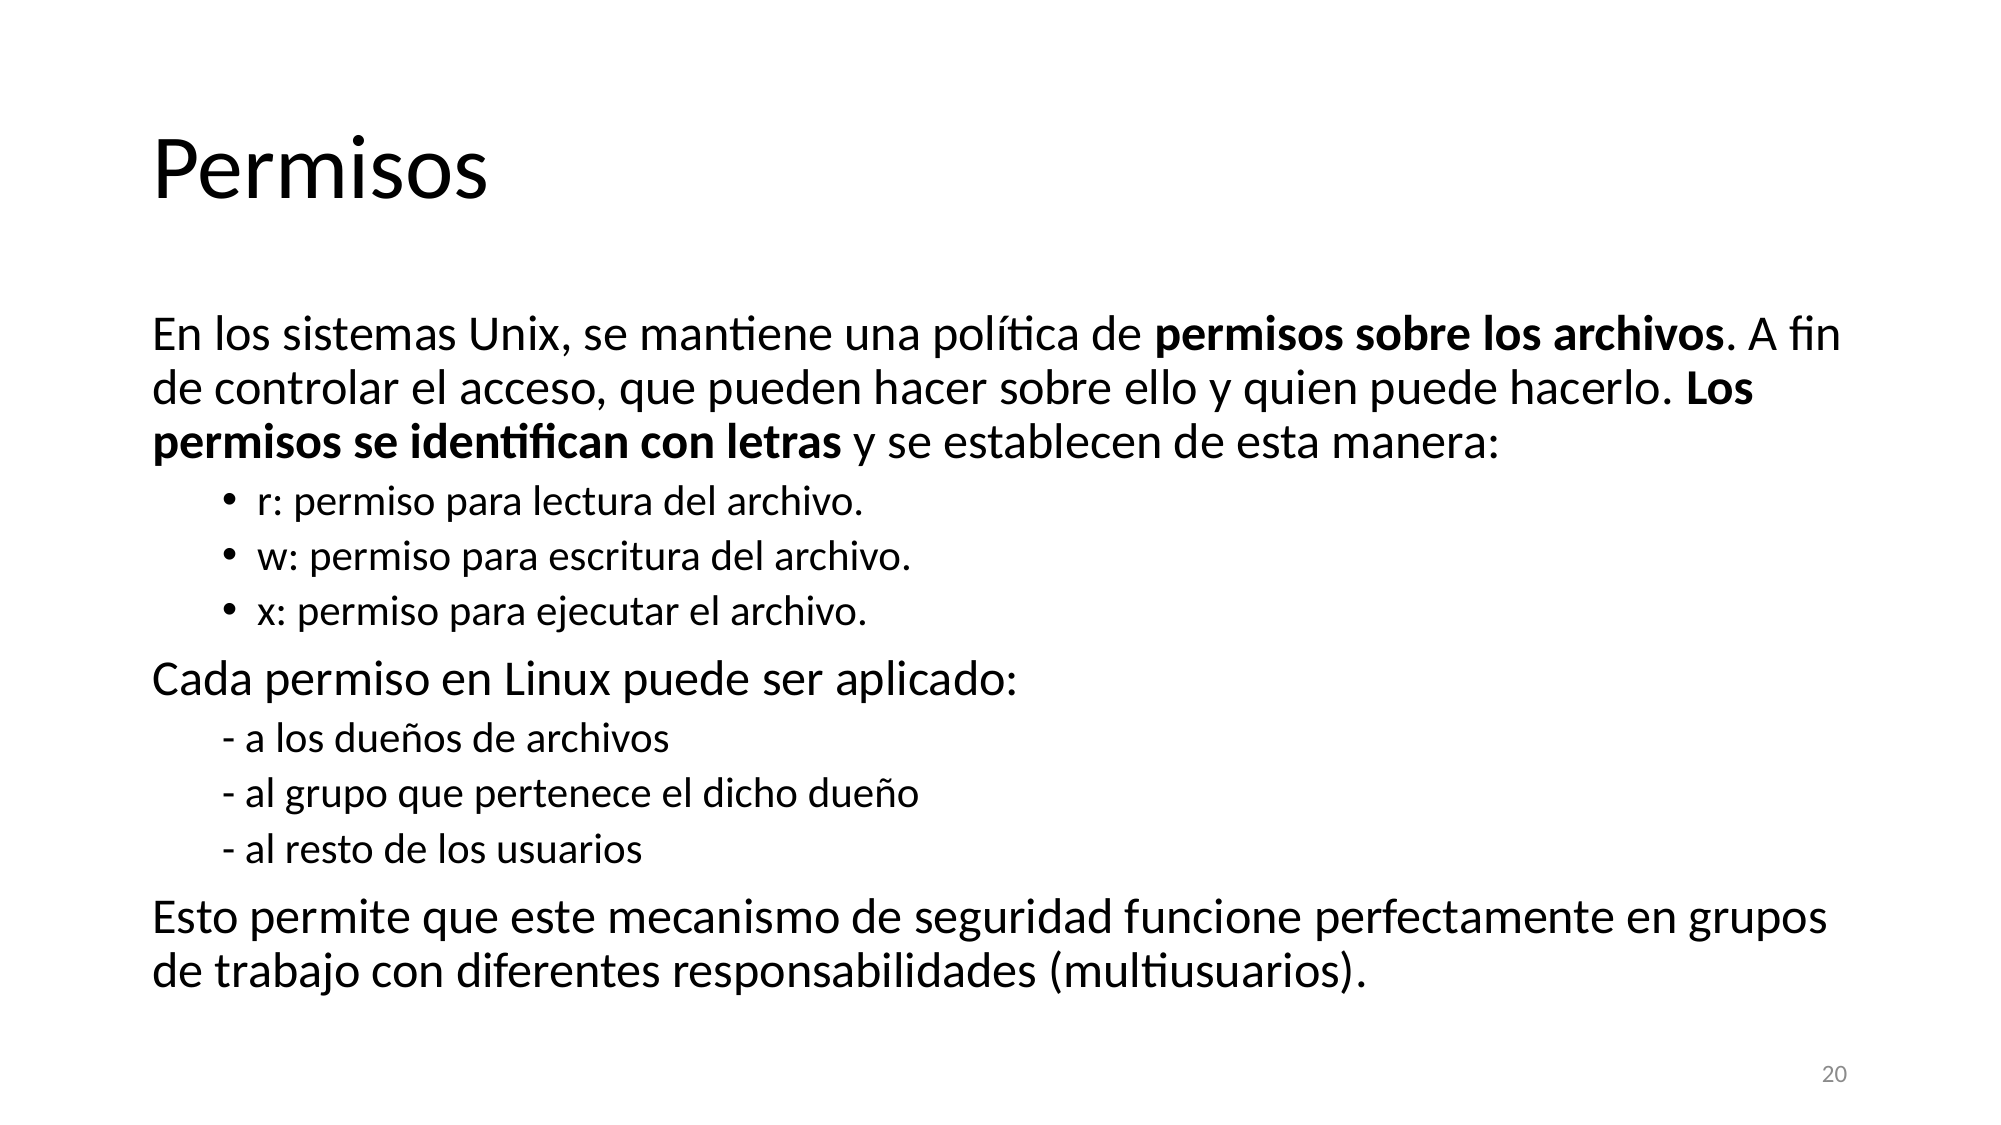

# Permisos
En los sistemas Unix, se mantiene una política de permisos sobre los archivos. A fin de controlar el acceso, que pueden hacer sobre ello y quien puede hacerlo. Los permisos se identifican con letras y se establecen de esta manera:
r: permiso para lectura del archivo.
w: permiso para escritura del archivo.
x: permiso para ejecutar el archivo.
Cada permiso en Linux puede ser aplicado:
- a los dueños de archivos
- al grupo que pertenece el dicho dueño
- al resto de los usuarios
Esto permite que este mecanismo de seguridad funcione perfectamente en grupos de trabajo con diferentes responsabilidades (multiusuarios).

20